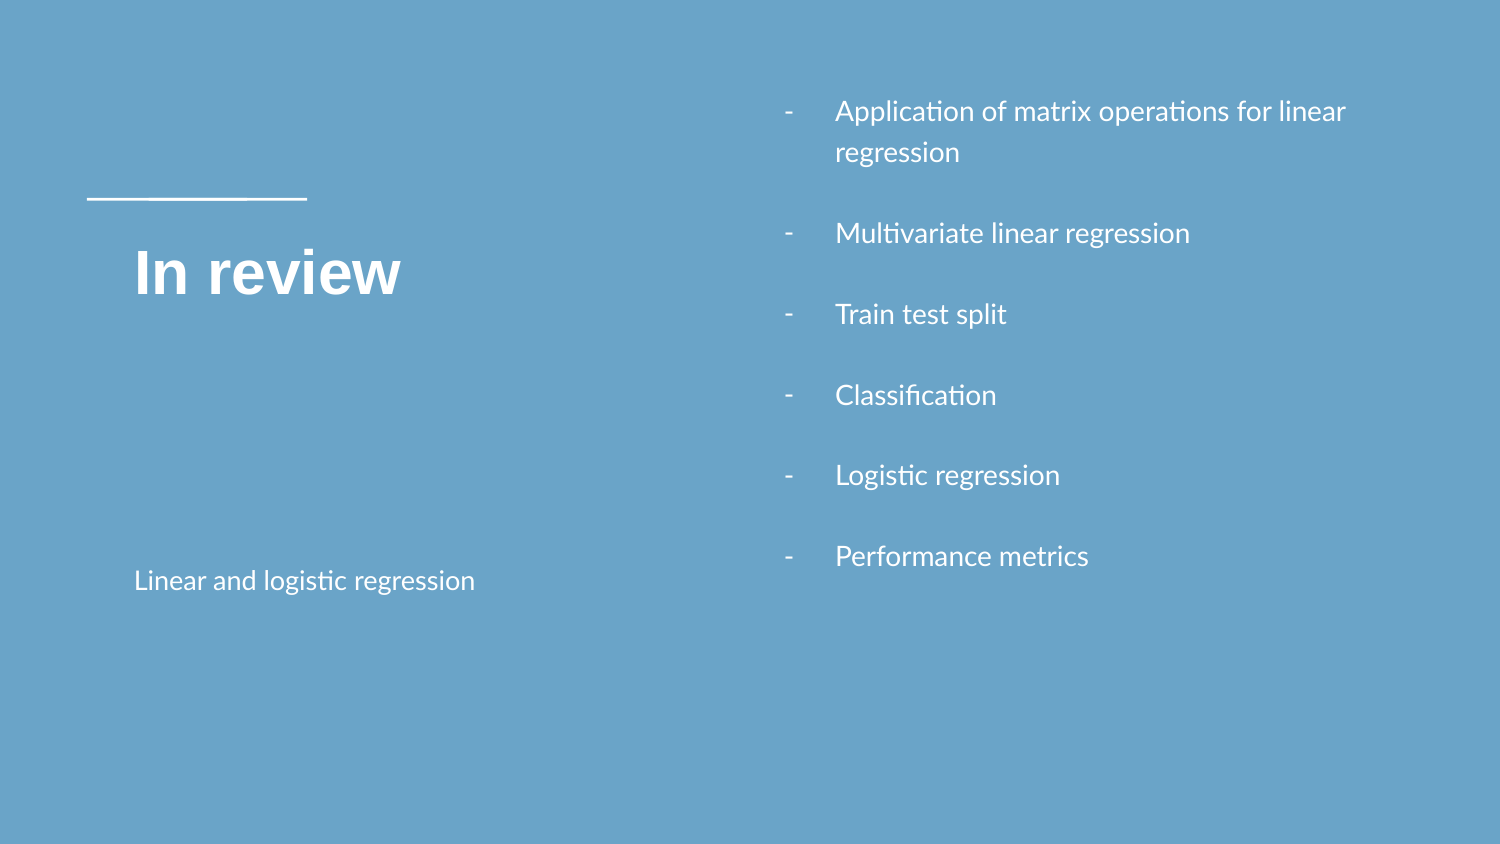

Application of matrix operations for linear regression

Multivariate linear regression

Train test split

Classification

Logistic regression

Performance metrics

# In review
Linear and logistic regression